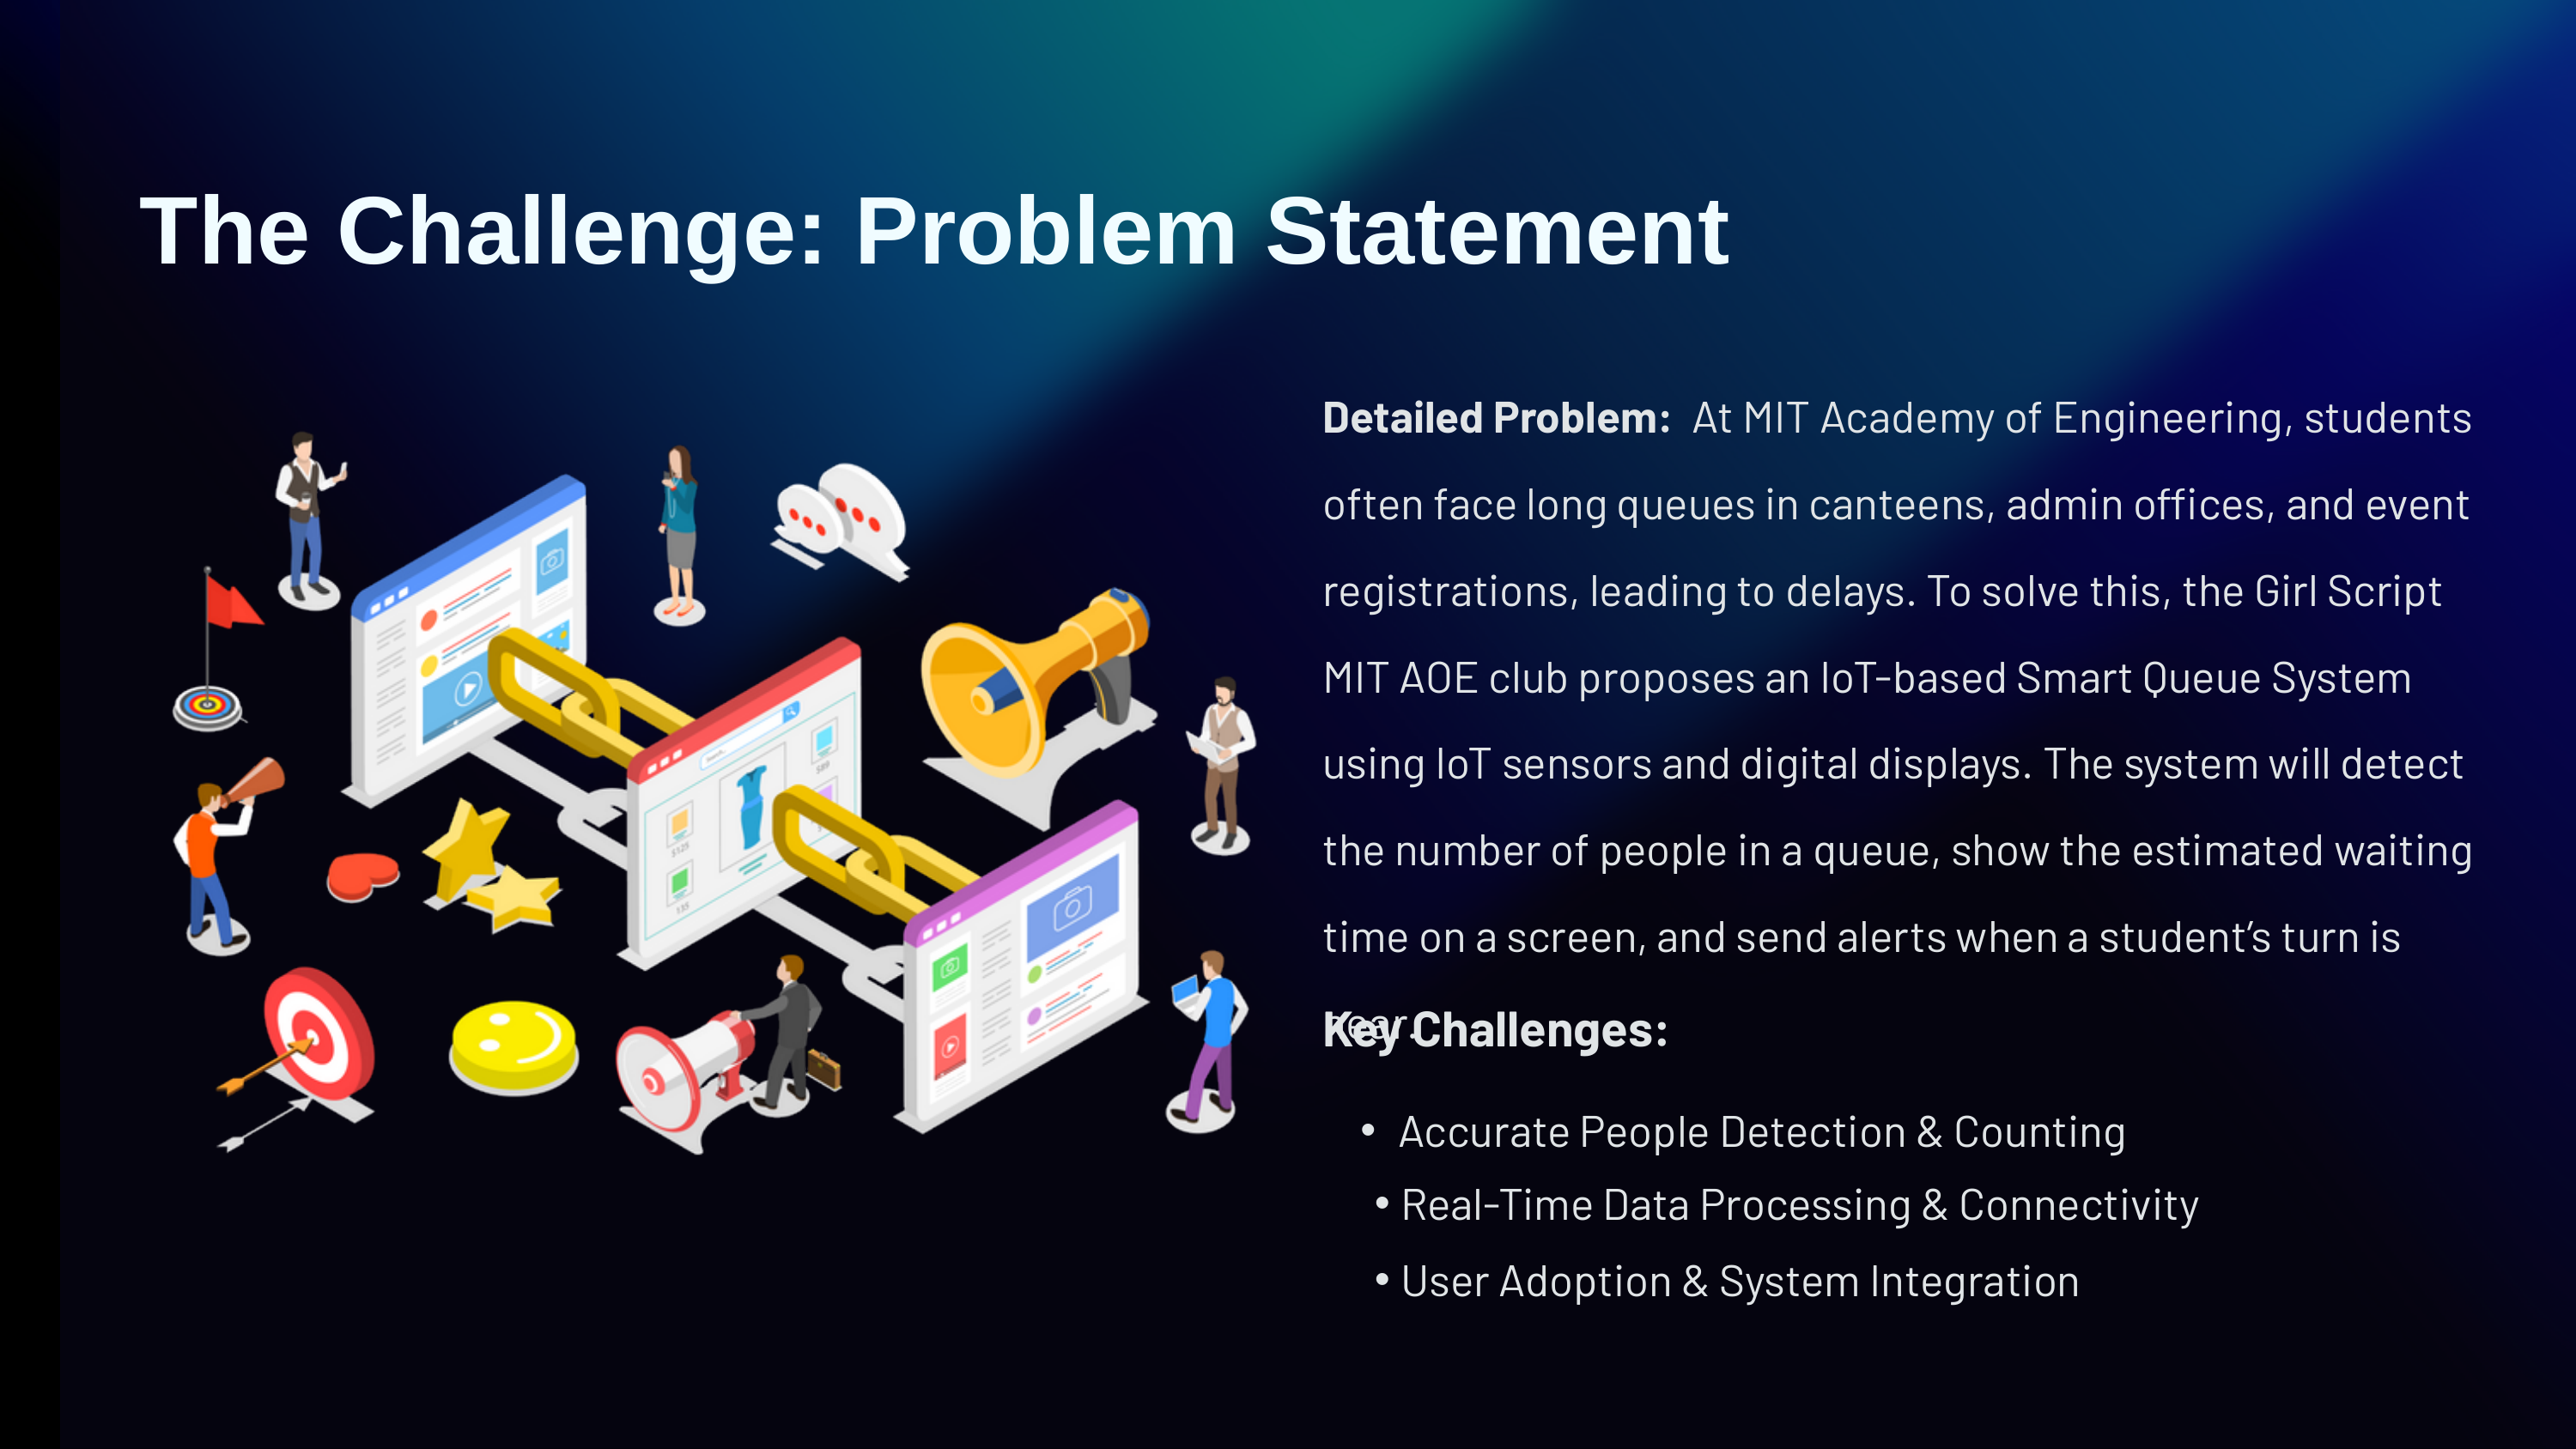

The Challenge: Problem Statement

Detailed Problem:  At MIT Academy of Engineering, students often face long queues in canteens, admin offices, and event registrations, leading to delays. To solve this, the Girl Script MIT AOE club proposes an IoT-based Smart Queue System using IoT sensors and digital displays. The system will detect the number of people in a queue, show the estimated waiting time on a screen, and send alerts when a student’s turn is near.

Key Challenges:

Accurate People Detection & Counting

Real-Time Data Processing & Connectivity

User Adoption & System Integration